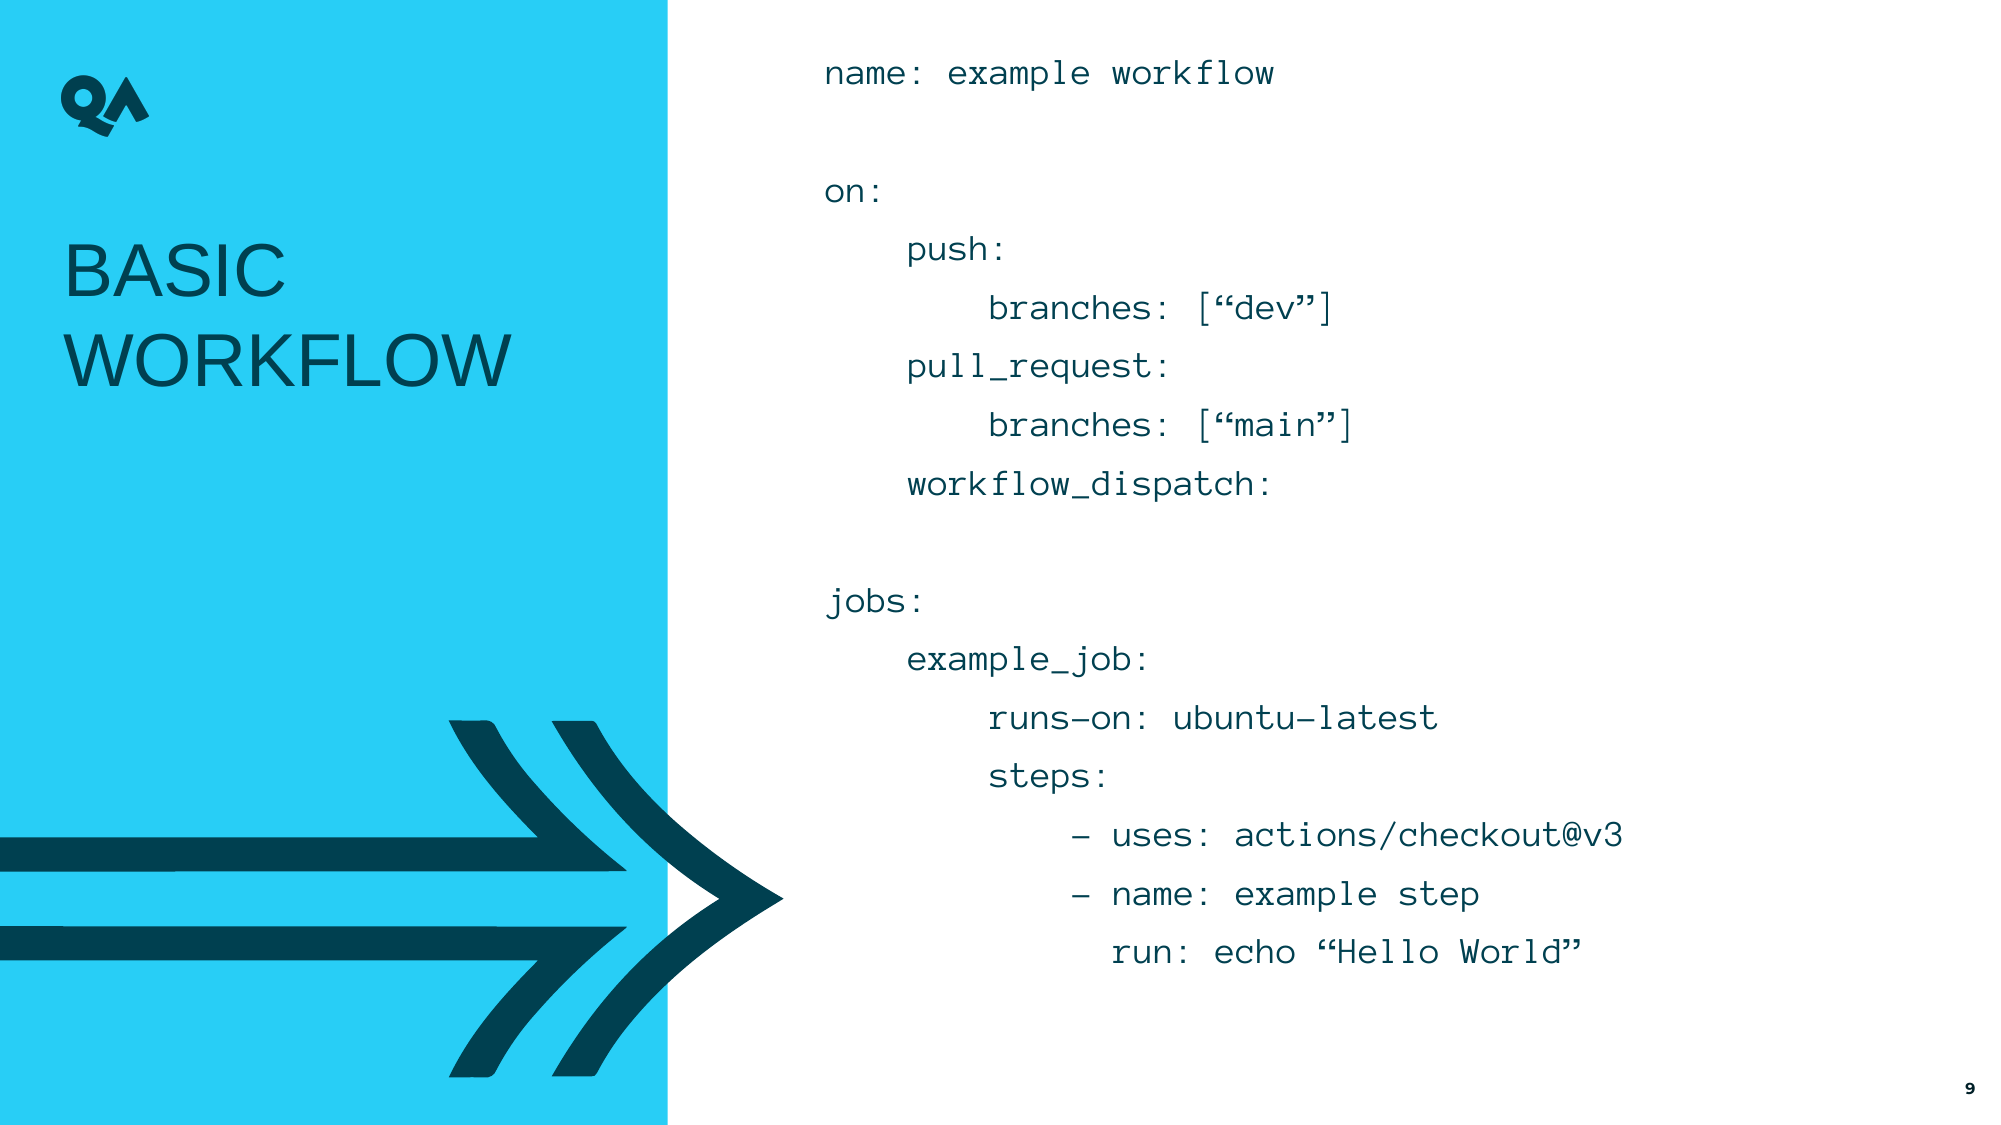

name: example workflow

on:
    push:
        branches: [“dev”]
    pull_request:
        branches: [“main”]
    workflow_dispatch:

jobs:
    example_job:
        runs-on: ubuntu-latest
        steps:
            - uses: actions/checkout@v3
            - name: example step
              run: echo “Hello World”
Basic
Workflow
9